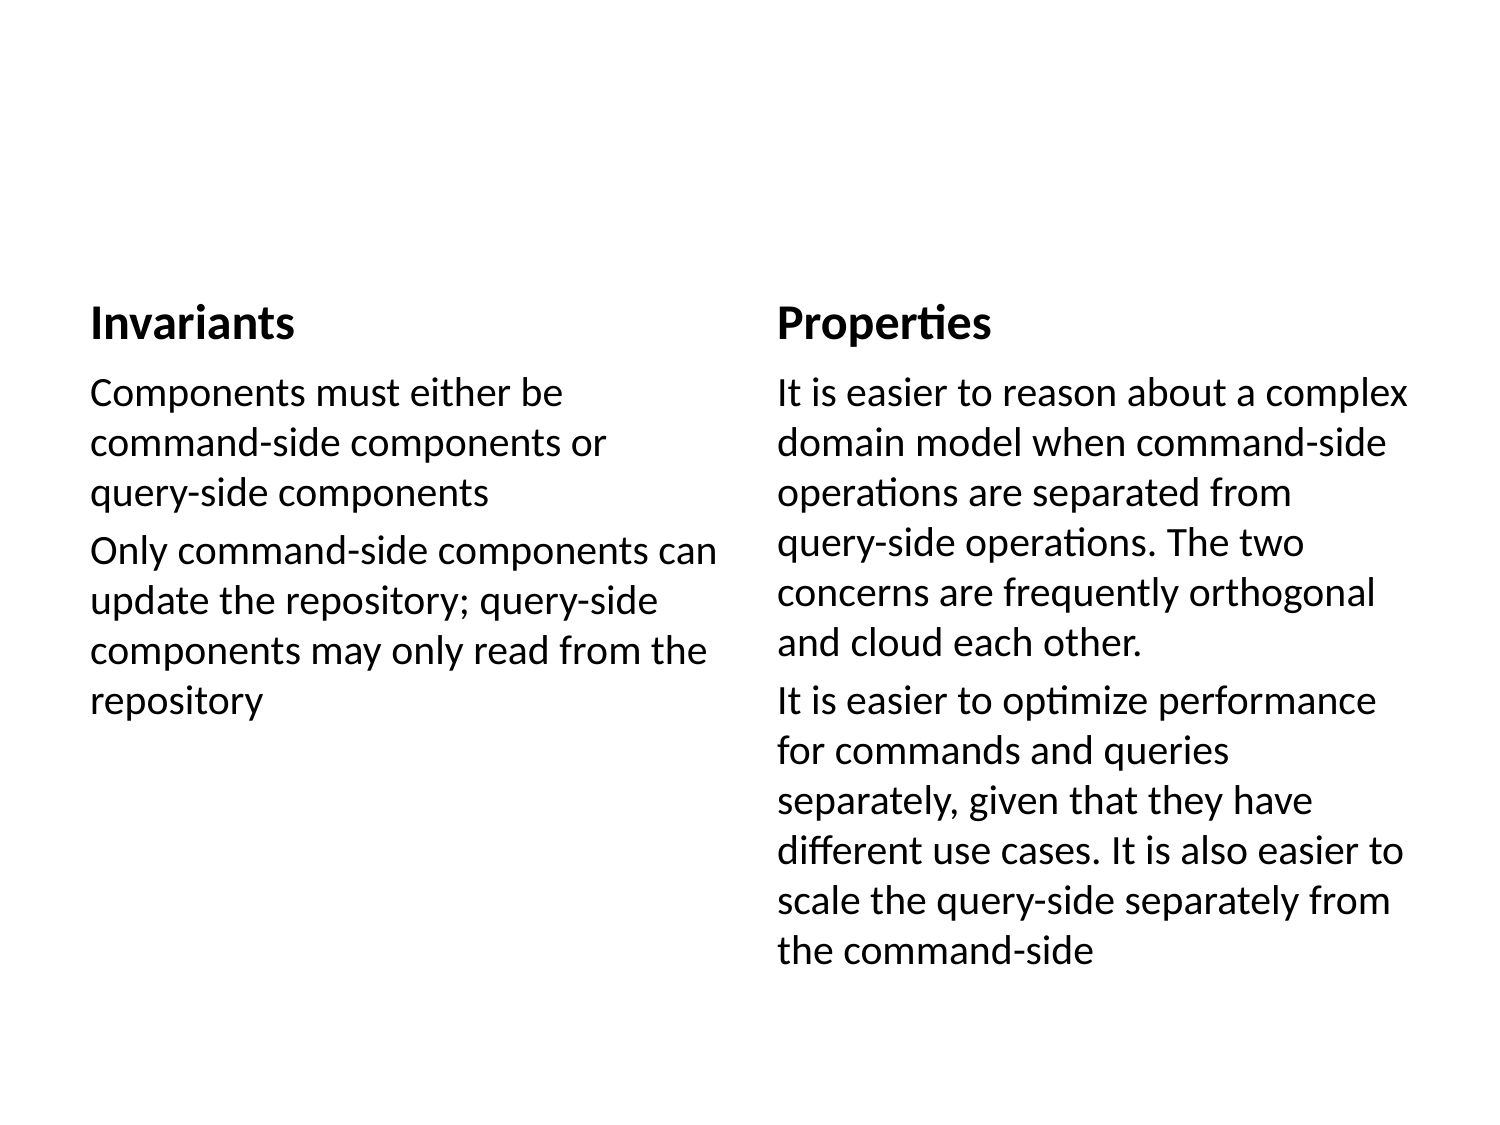

#
Invariants
Properties
It is easier to reason about a complex domain model when command-side operations are separated from query-side operations. The two concerns are frequently orthogonal and cloud each other.
It is easier to optimize performance for commands and queries separately, given that they have different use cases. It is also easier to scale the query-side separately from the command-side
Components must either be command-side components or query-side components
Only command-side components can update the repository; query-side components may only read from the repository